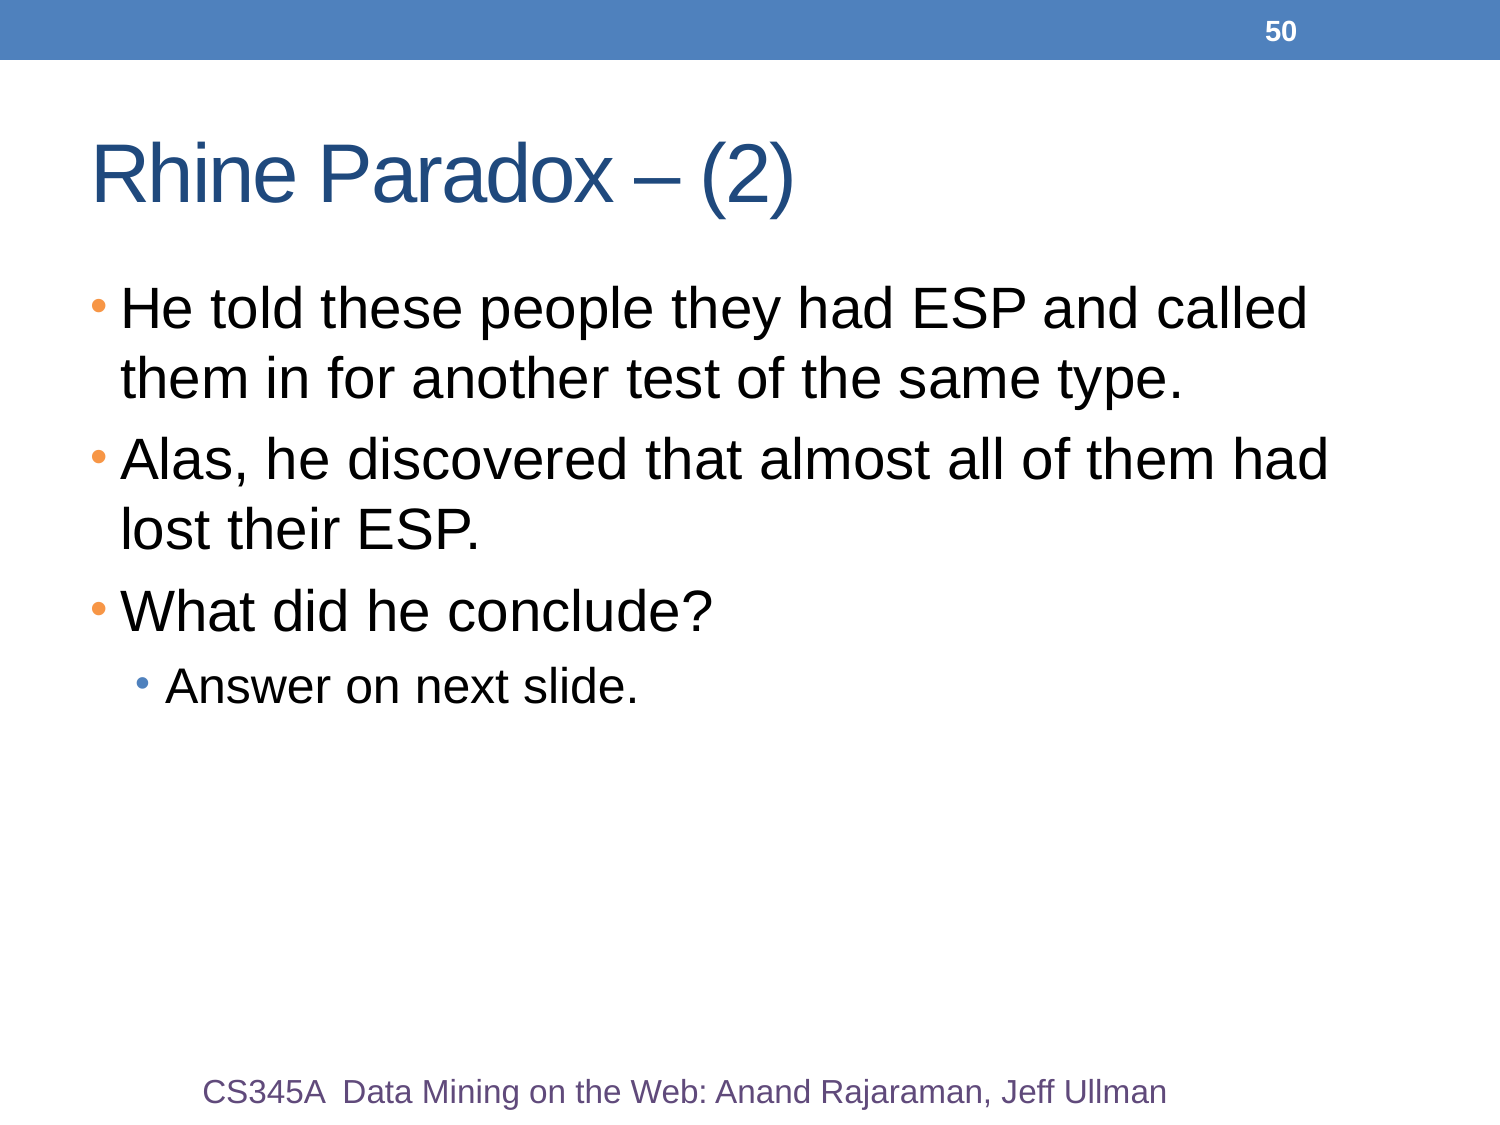

50
# Rhine Paradox – (2)
He told these people they had ESP and called them in for another test of the same type.
Alas, he discovered that almost all of them had lost their ESP.
What did he conclude?
Answer on next slide.
CS345A  Data Mining on the Web: Anand Rajaraman, Jeff Ullman